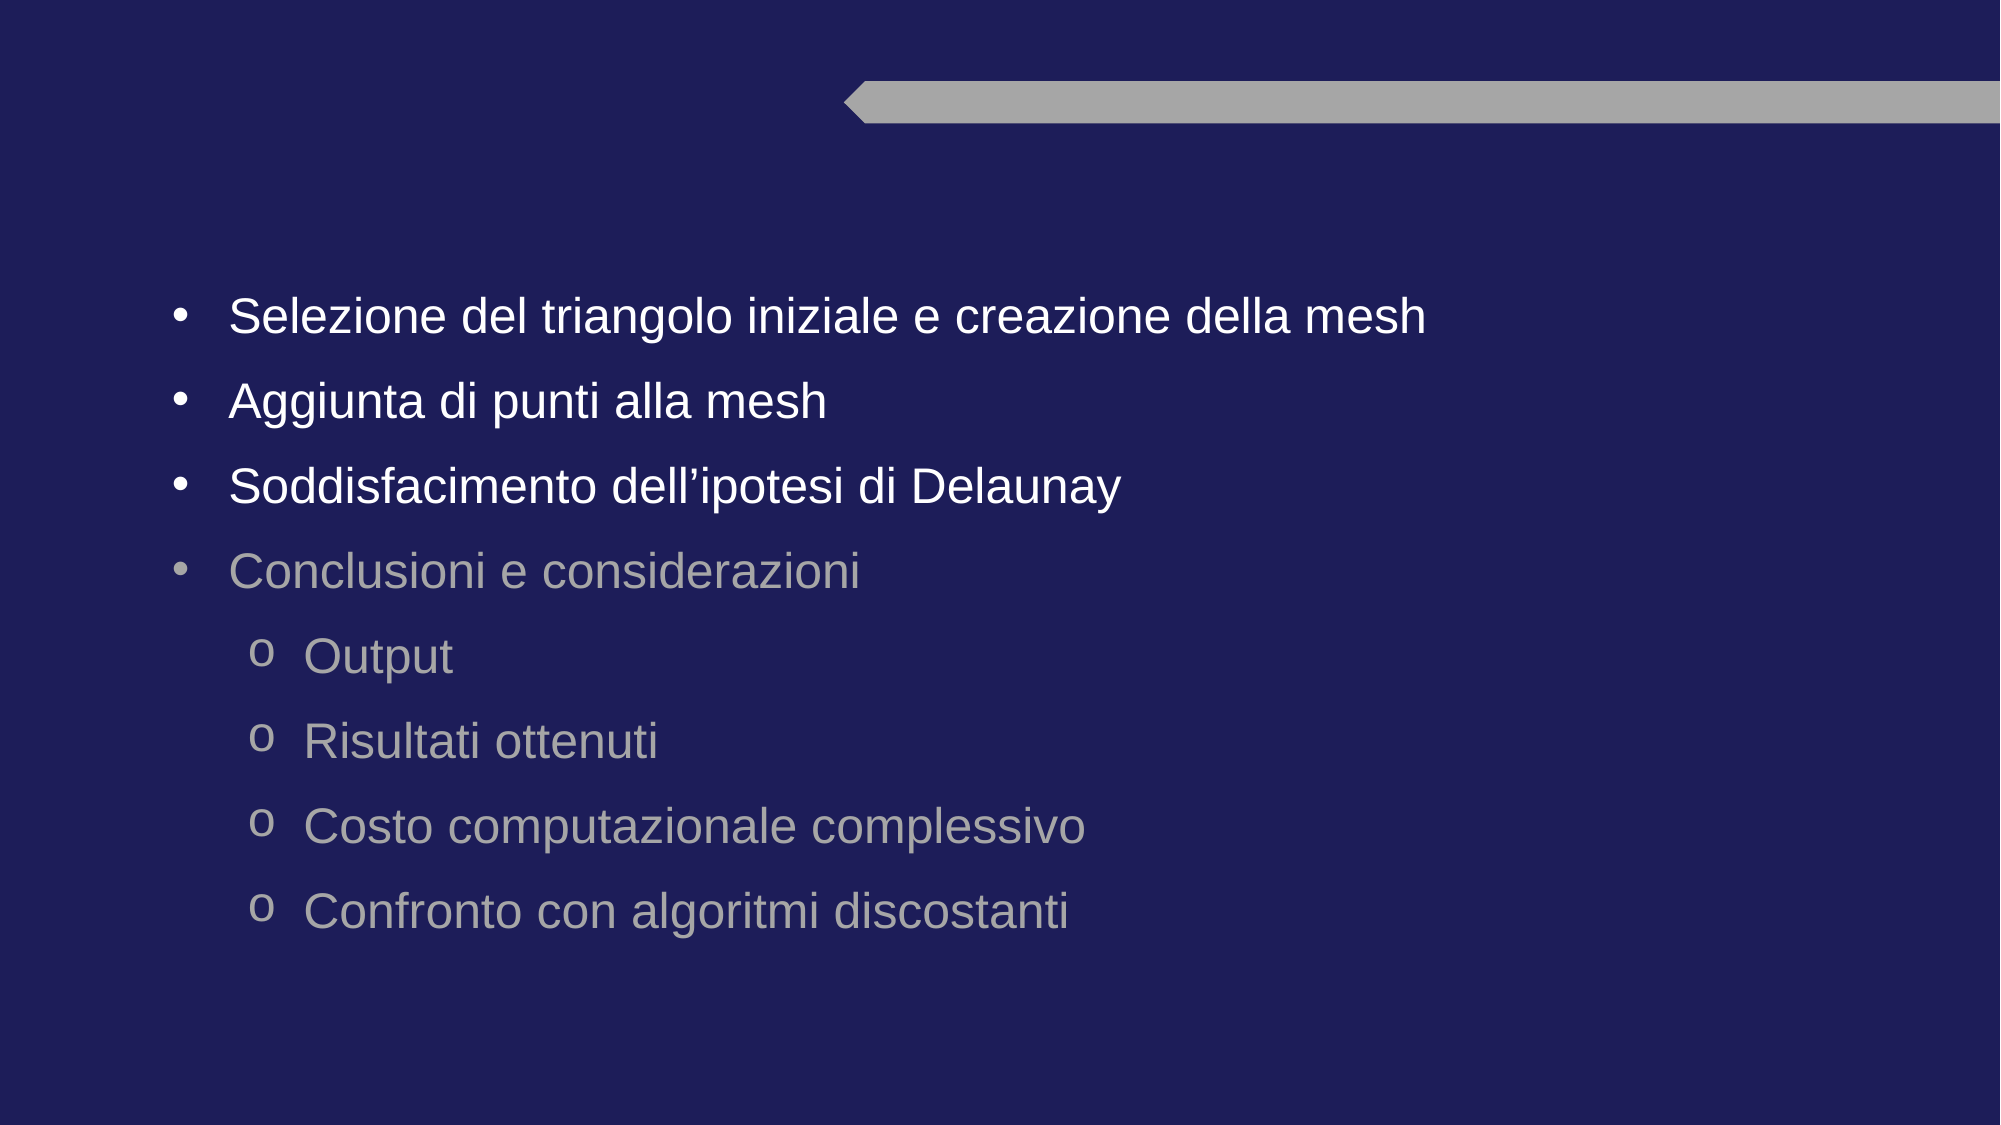

Selezione del triangolo iniziale e creazione della mesh
Aggiunta di punti alla mesh
Soddisfacimento dell’ipotesi di Delaunay
Conclusioni e considerazioni
Output
Risultati ottenuti
Costo computazionale complessivo
Confronto con algoritmi discostanti